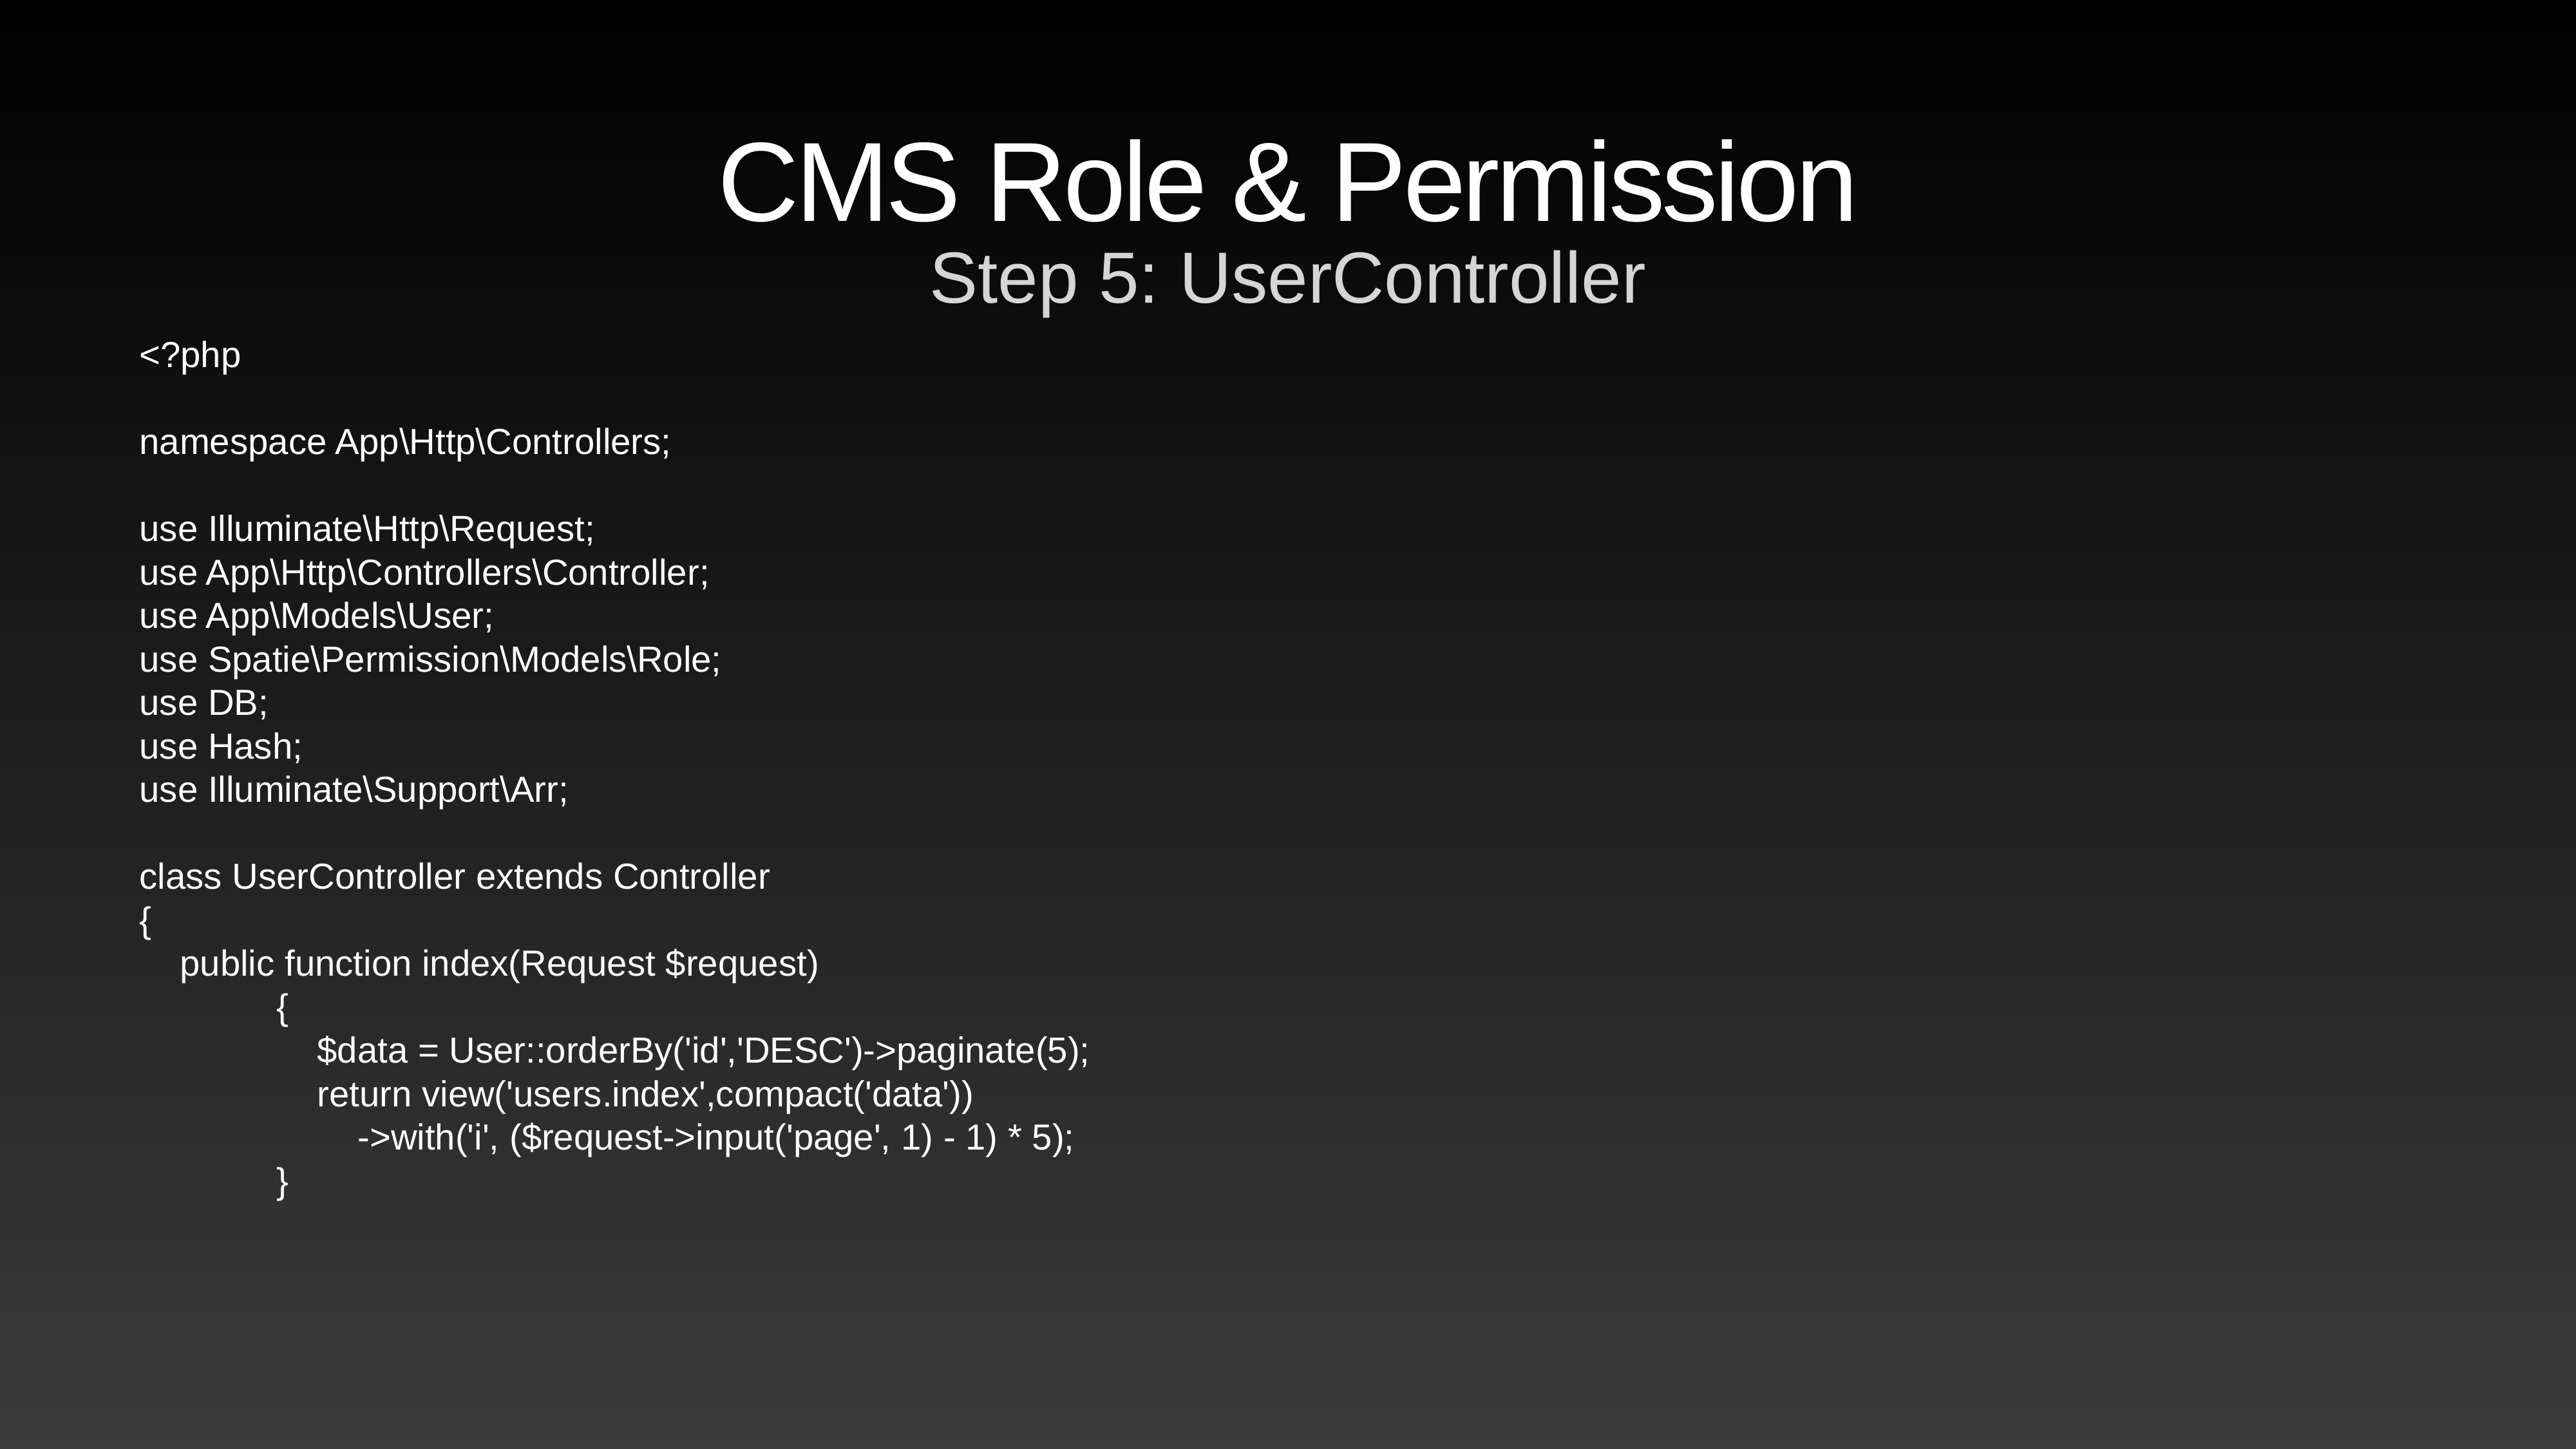

# CMS Role & Permission
Step 5: UserController
<?php

namespace App\Http\Controllers;

use Illuminate\Http\Request;
use App\Http\Controllers\Controller;
use App\Models\User;
use Spatie\Permission\Models\Role;
use DB;
use Hash;
use Illuminate\Support\Arr;

class UserController extends Controller
{
    public function index(Request $request)
    {
        $data = User::orderBy('id','DESC')->paginate(5);
        return view('users.index',compact('data'))
            ->with('i', ($request->input('page', 1) - 1) * 5);
    }